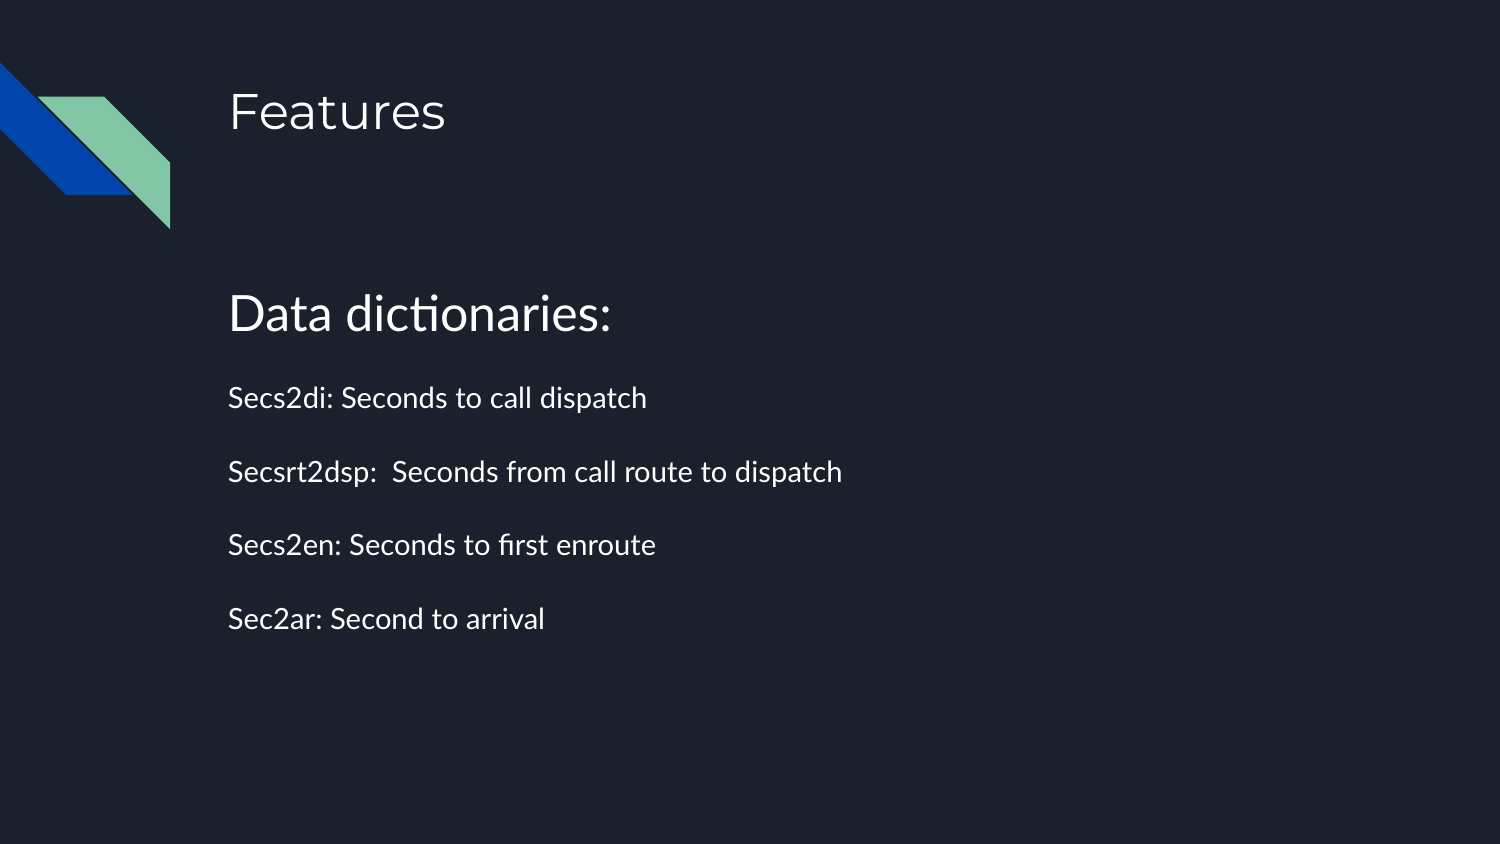

# Features
Data dictionaries:
Secs2di: Seconds to call dispatch
Secsrt2dsp:  Seconds from call route to dispatch
Secs2en: Seconds to first enroute
Sec2ar: Second to arrival